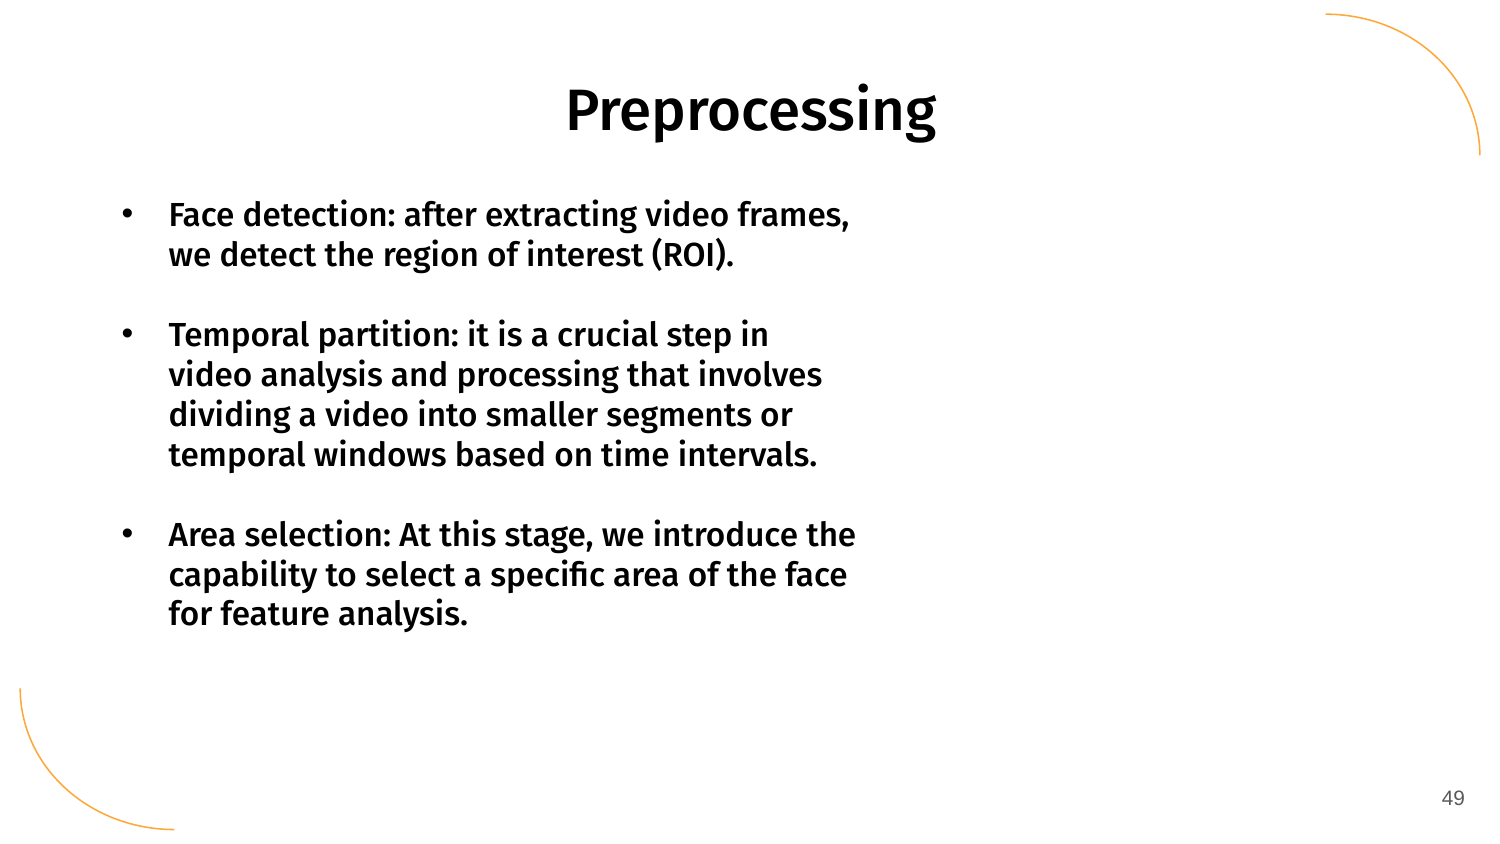

Preprocessing
Face detection: after extracting video frames, we detect the region of interest (ROI).

Temporal partition: it is a crucial step in video analysis and processing that involves dividing a video into smaller segments or temporal windows based on time intervals.

Area selection: At this stage, we introduce the capability to select a specific area of the face for feature analysis.
49